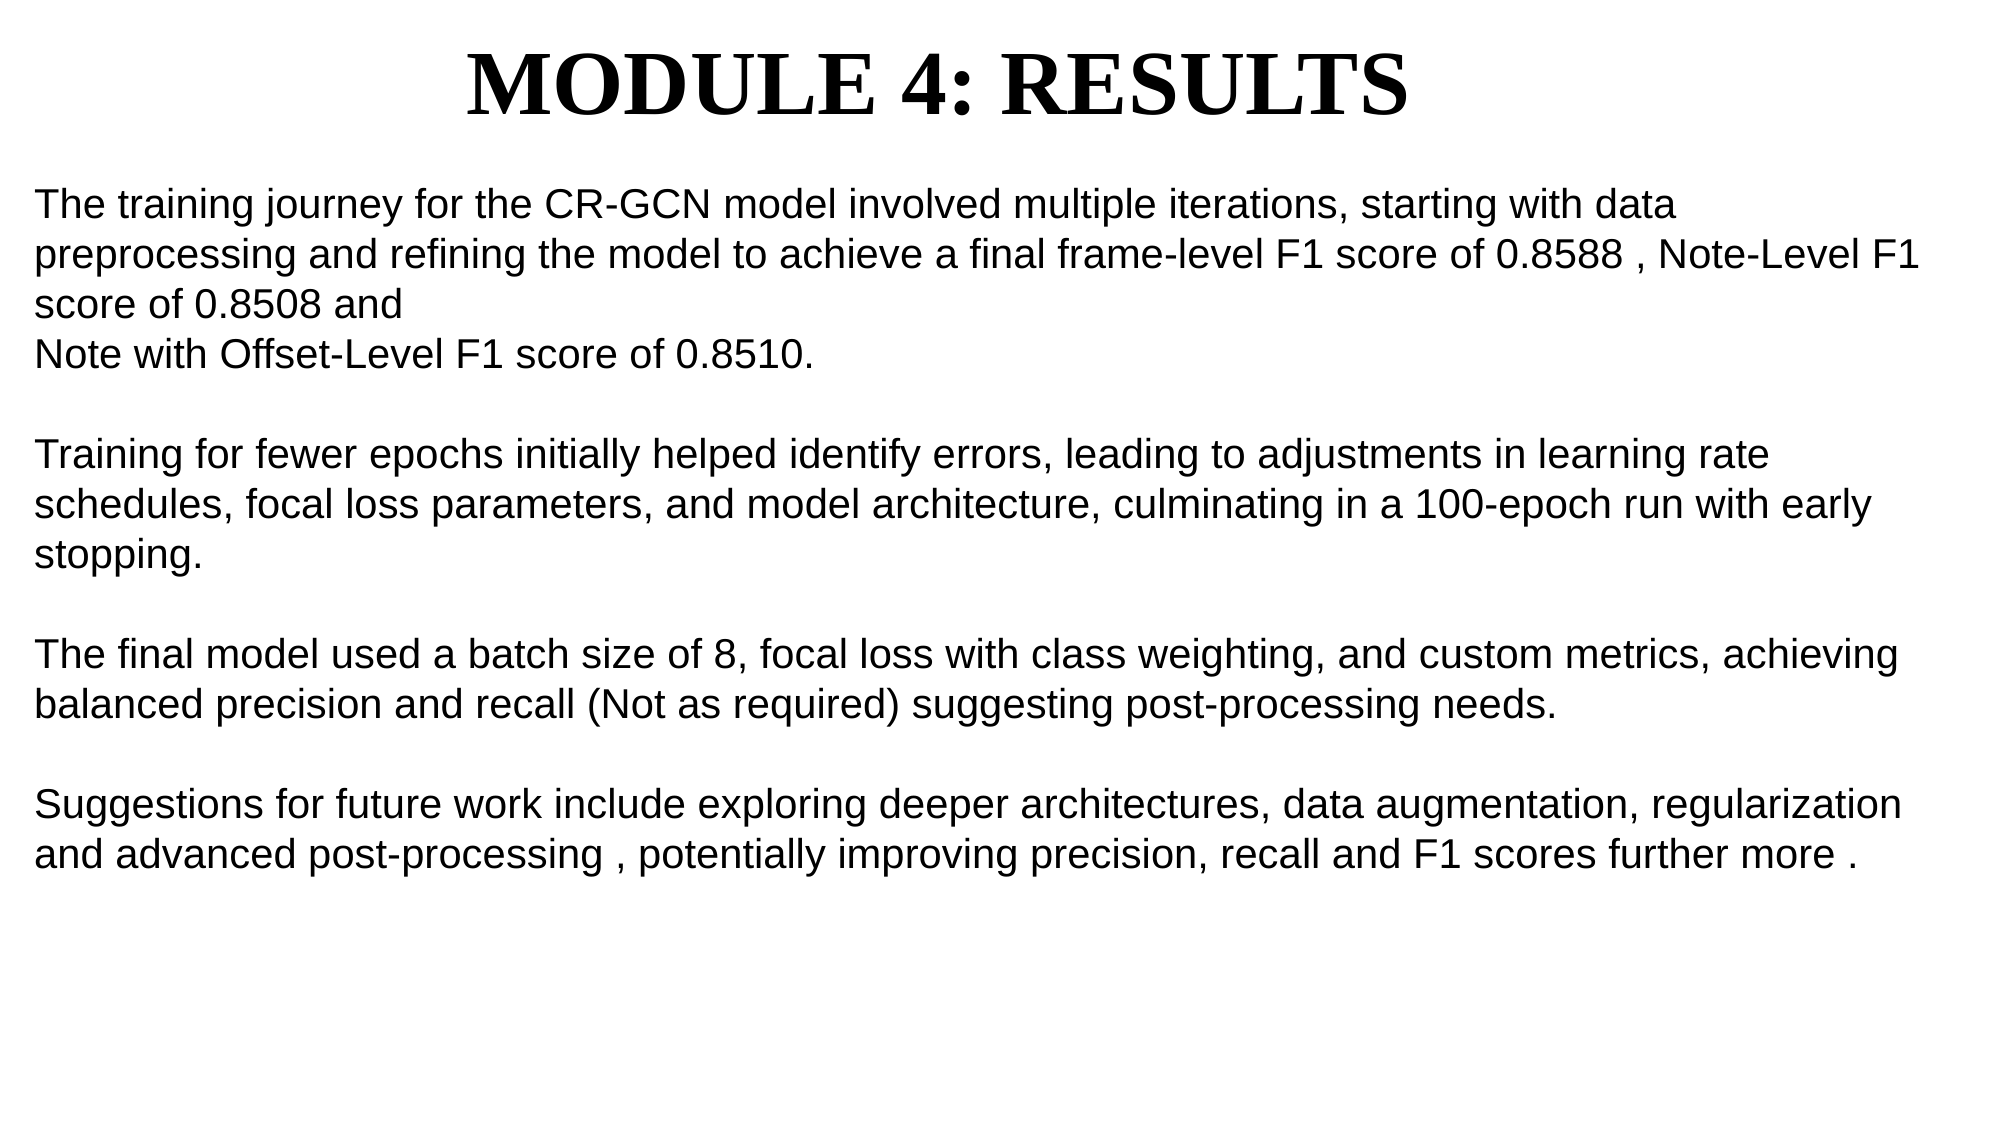

MODULE 4: RESULTS
The training journey for the CR-GCN model involved multiple iterations, starting with data preprocessing and refining the model to achieve a final frame-level F1 score of 0.8588 , Note-Level F1 score of 0.8508 and
Note with Offset-Level F1 score of 0.8510.

Training for fewer epochs initially helped identify errors, leading to adjustments in learning rate schedules, focal loss parameters, and model architecture, culminating in a 100-epoch run with early stopping.

The final model used a batch size of 8, focal loss with class weighting, and custom metrics, achieving balanced precision and recall (Not as required) suggesting post-processing needs.

Suggestions for future work include exploring deeper architectures, data augmentation, regularization and advanced post-processing , potentially improving precision, recall and F1 scores further more .